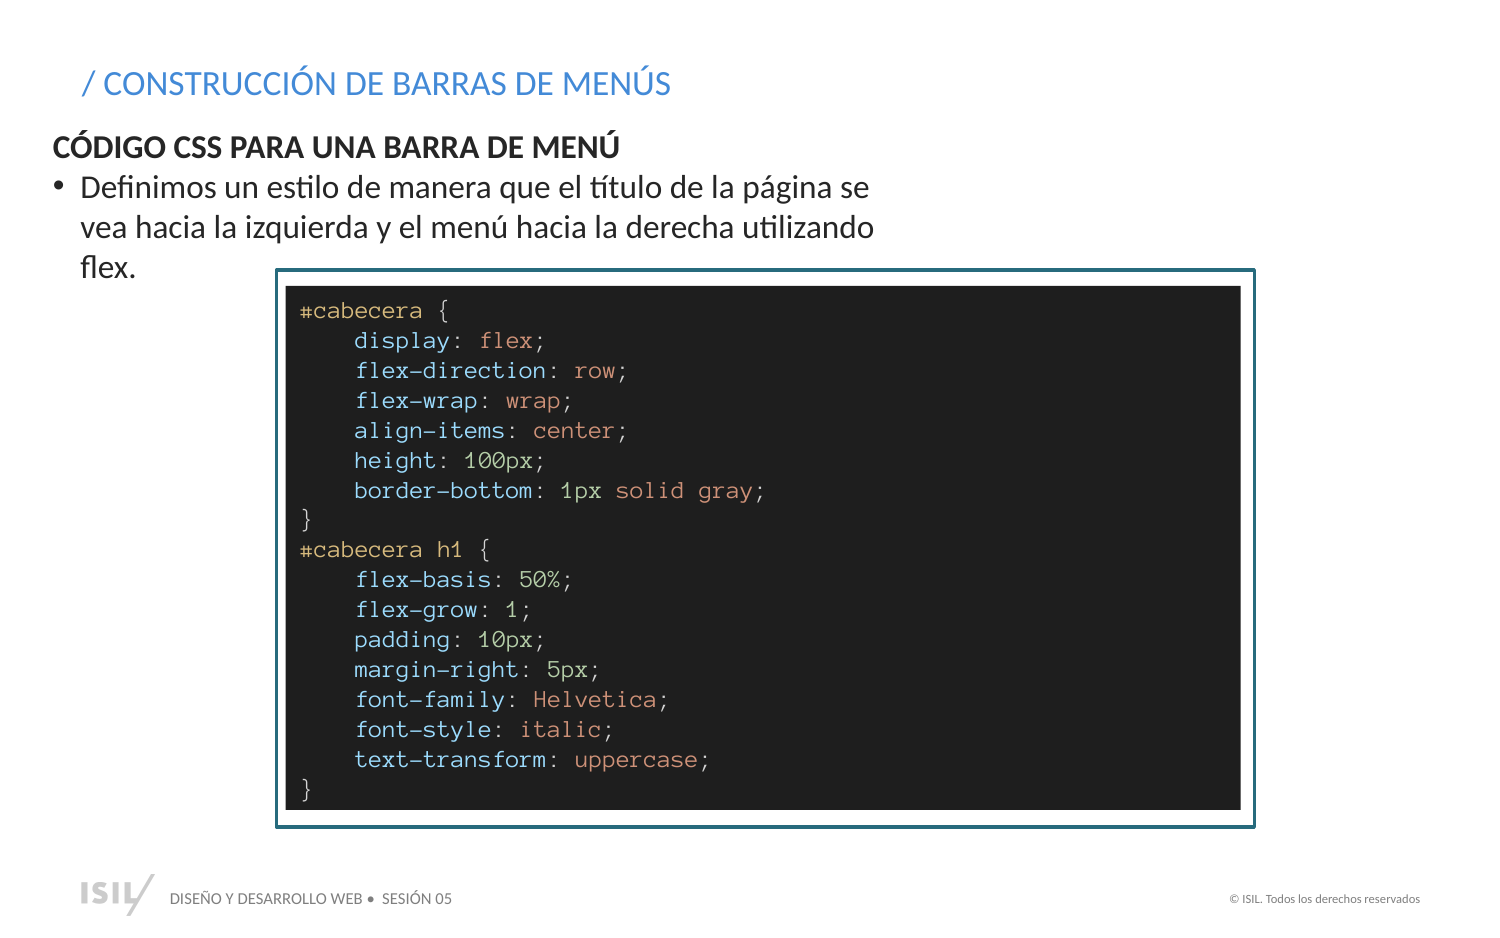

/ CONSTRUCCIÓN DE BARRAS DE MENÚS
CÓDIGO CSS PARA UNA BARRA DE MENÚ
Definimos un estilo de manera que el título de la página se vea hacia la izquierda y el menú hacia la derecha utilizando flex.
≈¬¬¬ççç
#cabecera {
    display: flex;
    flex-direction: row;
    flex-wrap: wrap;
    align-items: center;
    height: 100px;
    border-bottom: 1px solid gray;
}
#cabecera h1 {
    flex-basis: 50%;
    flex-grow: 1;
    padding: 10px;
    margin-right: 5px;
    font-family: Helvetica;
    font-style: italic;
    text-transform: uppercase;
}